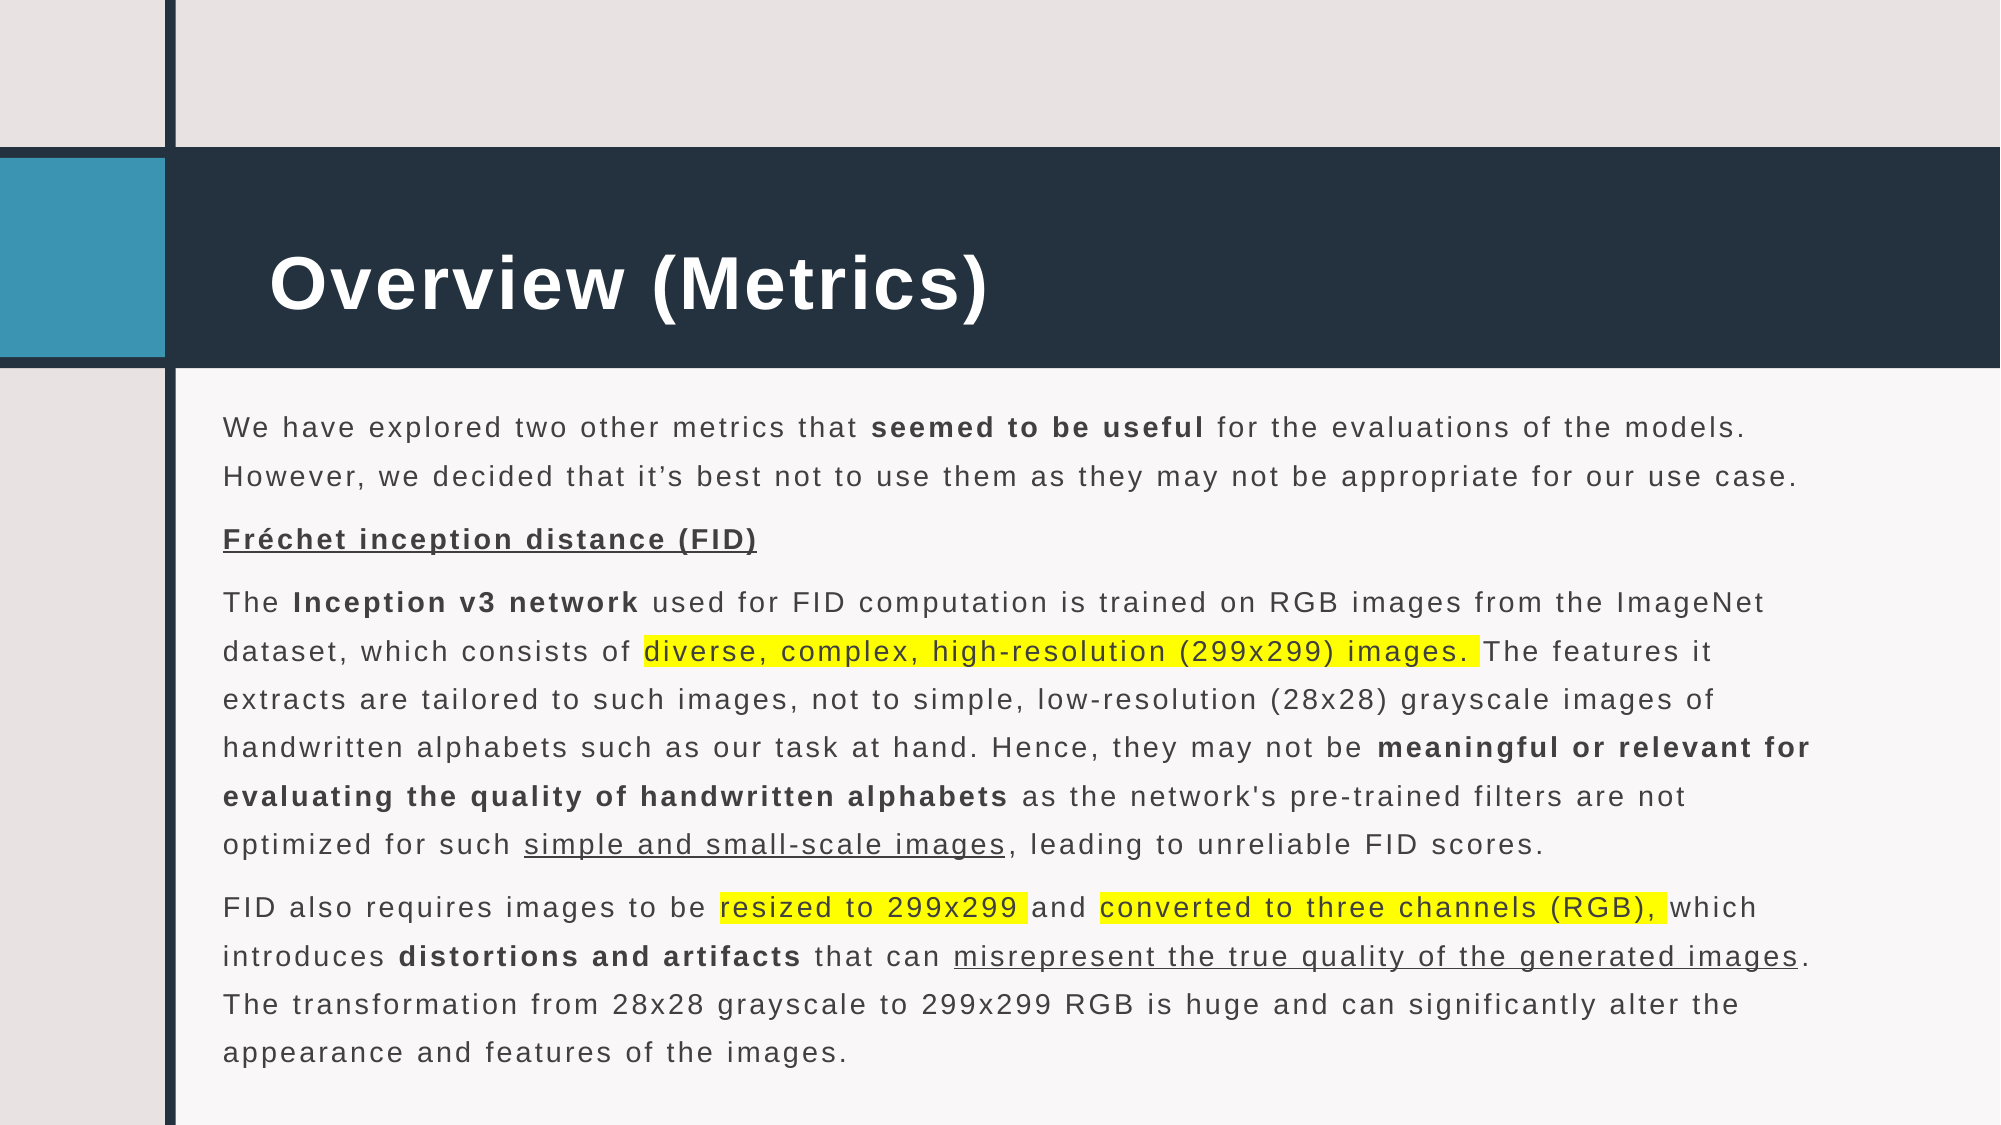

# Overview (Metrics)

We have explored two other metrics that seemed to be useful for the evaluations of the models. However, we decided that it’s best not to use them as they may not be appropriate for our use case.
Fréchet inception distance (FID)
The Inception v3 network used for FID computation is trained on RGB images from the ImageNet dataset, which consists of diverse, complex, high-resolution (299x299) images. The features it extracts are tailored to such images, not to simple, low-resolution (28x28) grayscale images of handwritten alphabets such as our task at hand. Hence, they may not be meaningful or relevant for evaluating the quality of handwritten alphabets as the network's pre-trained filters are not optimized for such simple and small-scale images, leading to unreliable FID scores.
FID also requires images to be resized to 299x299 and converted to three channels (RGB), which introduces distortions and artifacts that can misrepresent the true quality of the generated images. The transformation from 28x28 grayscale to 299x299 RGB is huge and can significantly alter the appearance and features of the images.